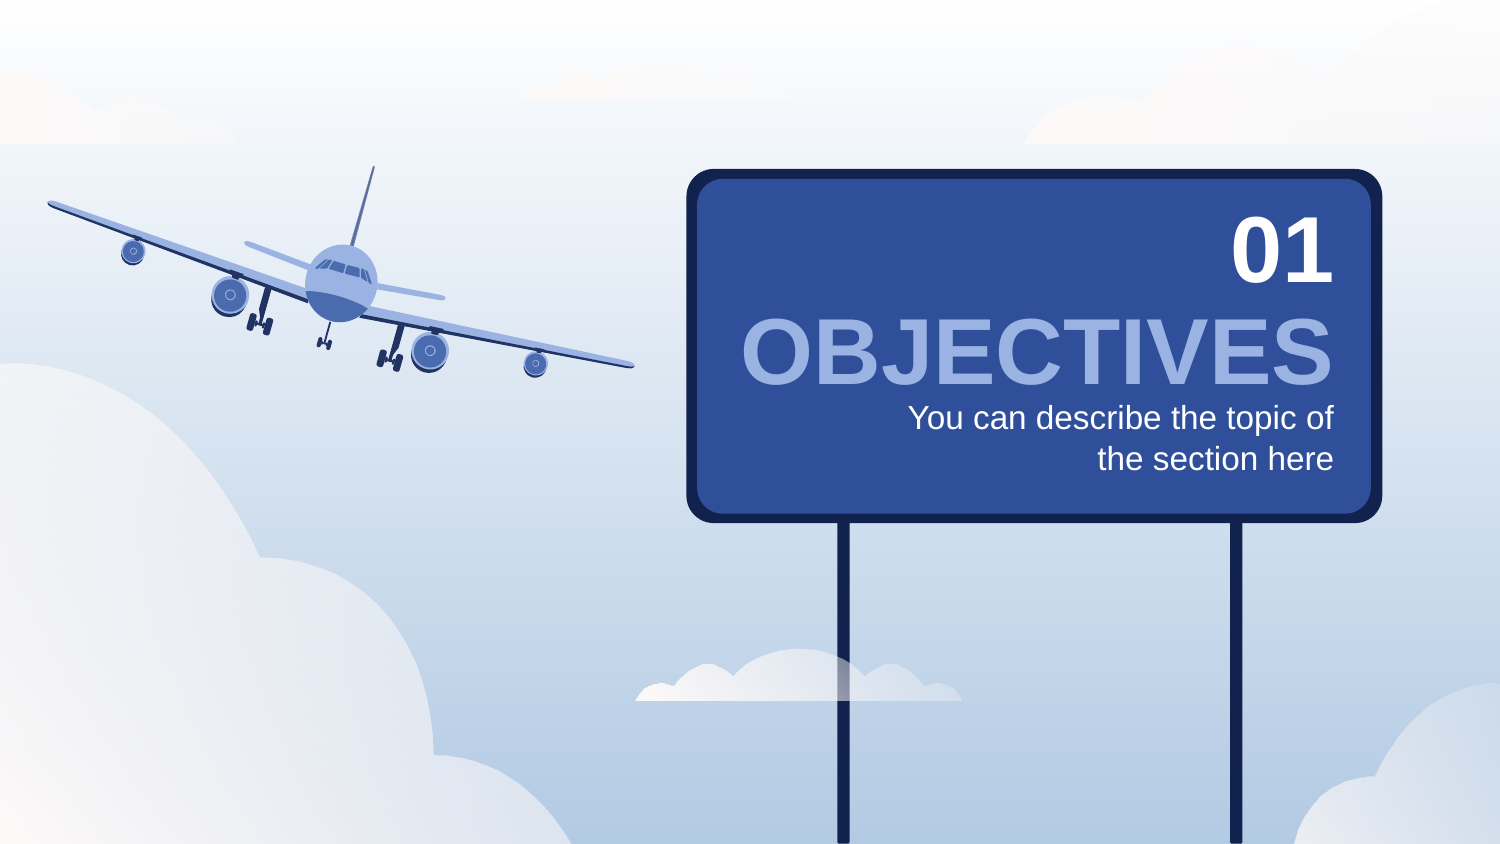

01
# OBJECTIVES
You can describe the topic of the section here